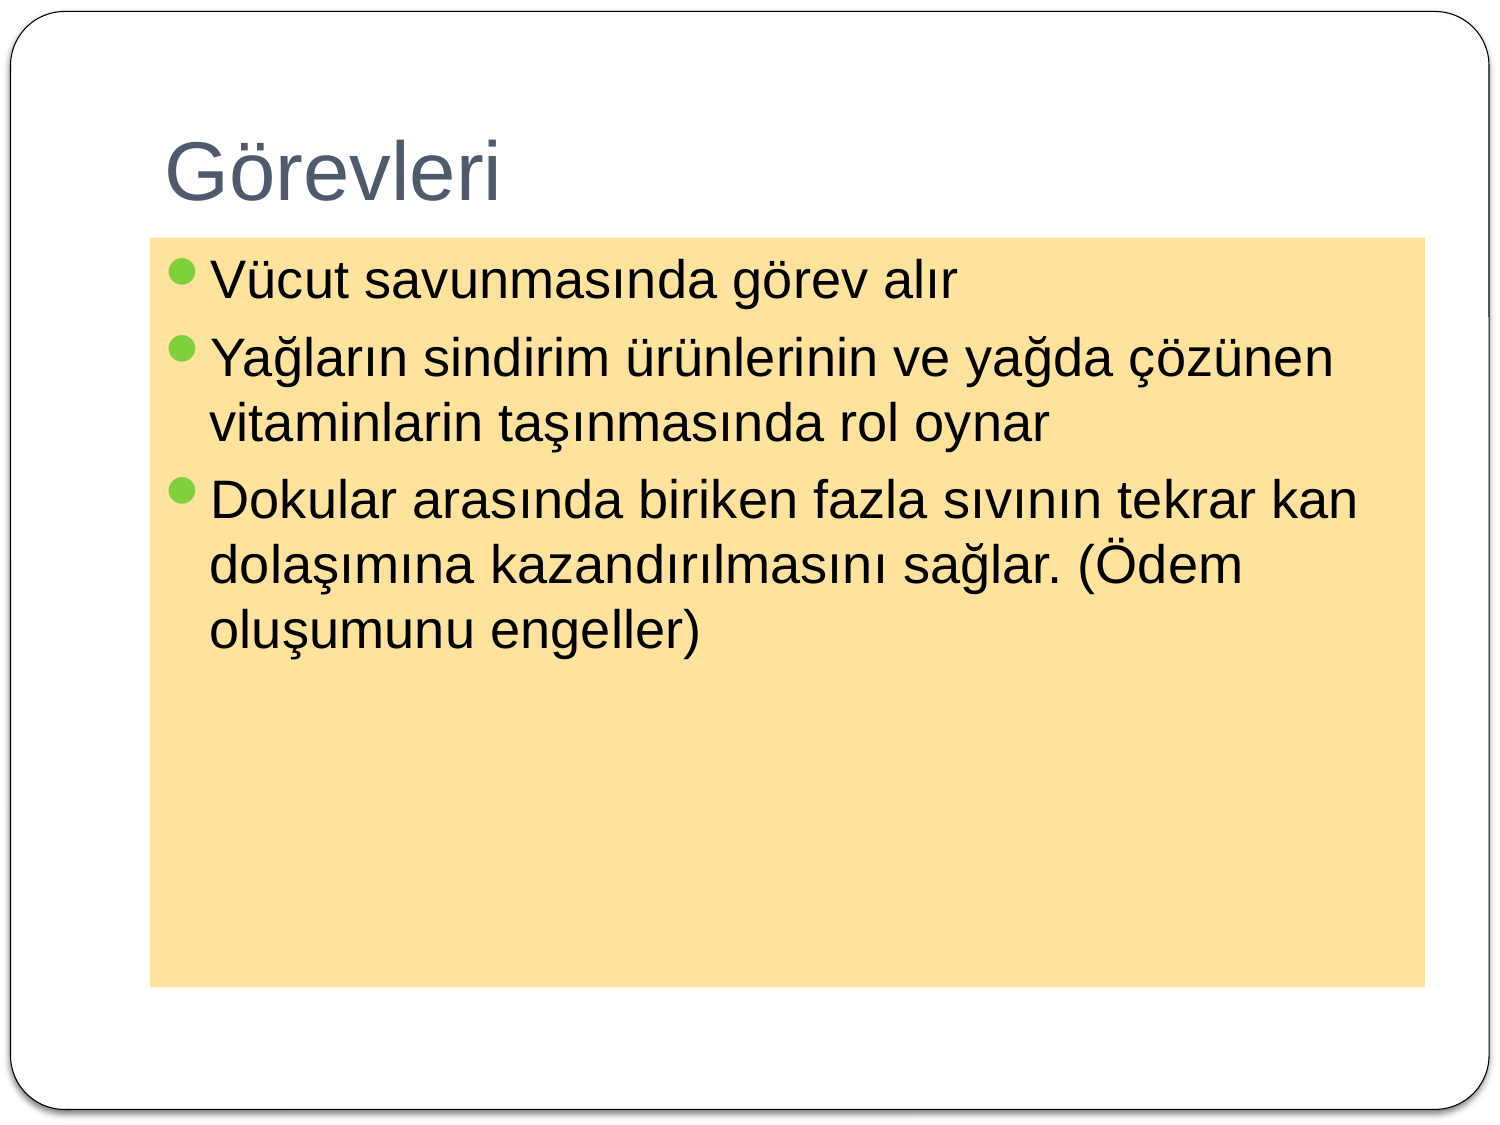

# Görevleri
Vücut savunmasında görev alır
Yağların sindirim ürünlerinin ve yağda çözünen vitaminlarin taşınmasında rol oynar
Dokular arasında biriken fazla sıvının tekrar kan dolaşımına kazandırılmasını sağlar. (Ödem oluşumunu engeller)